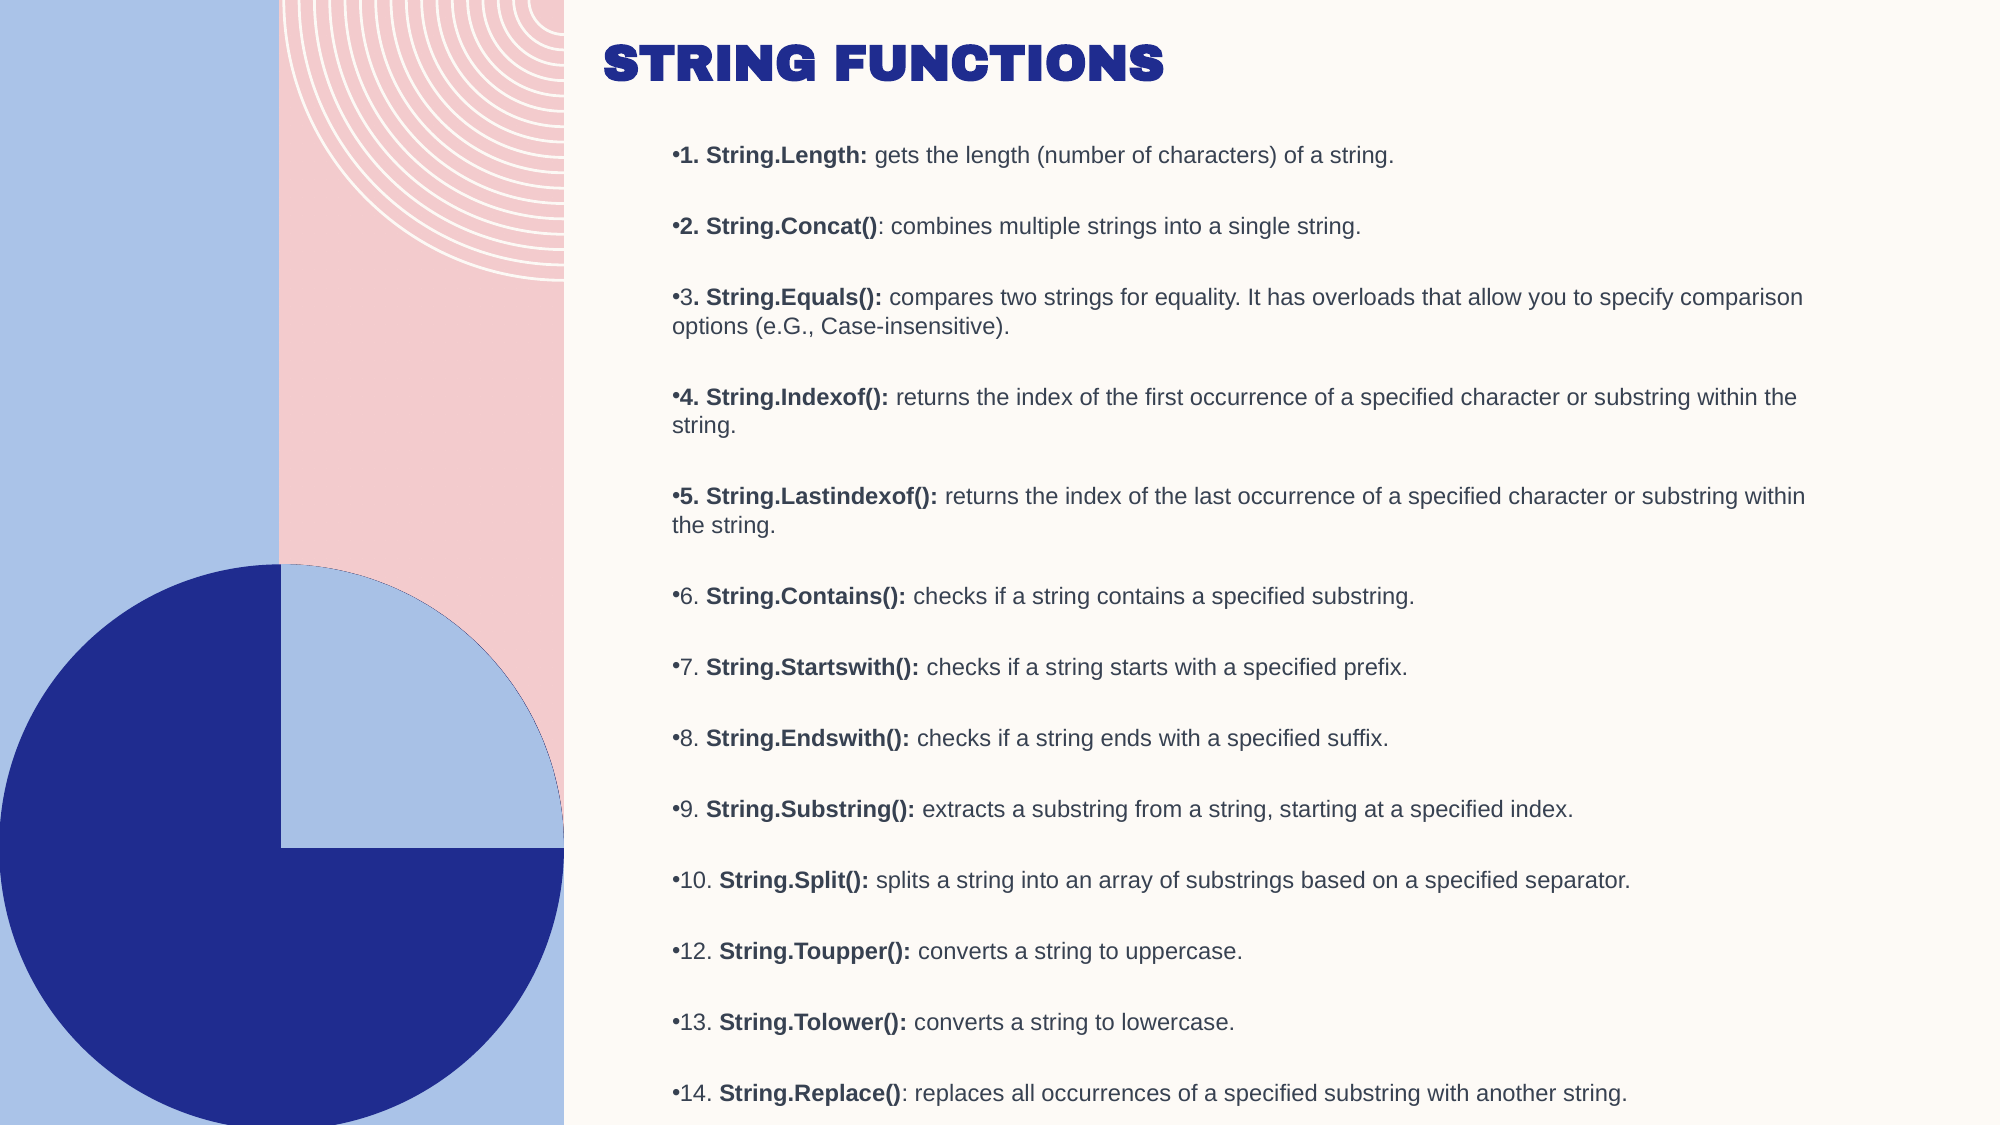

# String Functions
1. String.Length: gets the length (number of characters) of a string.

2. String.Concat(): combines multiple strings into a single string.

3. String.Equals(): compares two strings for equality. It has overloads that allow you to specify comparison options (e.G., Case-insensitive).

4. String.Indexof(): returns the index of the first occurrence of a specified character or substring within the string.

5. String.Lastindexof(): returns the index of the last occurrence of a specified character or substring within the string.

6. String.Contains(): checks if a string contains a specified substring.

7. String.Startswith(): checks if a string starts with a specified prefix.

8. String.Endswith(): checks if a string ends with a specified suffix.

9. String.Substring(): extracts a substring from a string, starting at a specified index.

10. String.Split(): splits a string into an array of substrings based on a specified separator.

12. String.Toupper(): converts a string to uppercase.

13. String.Tolower(): converts a string to lowercase.

14. String.Replace(): replaces all occurrences of a specified substring with another string.